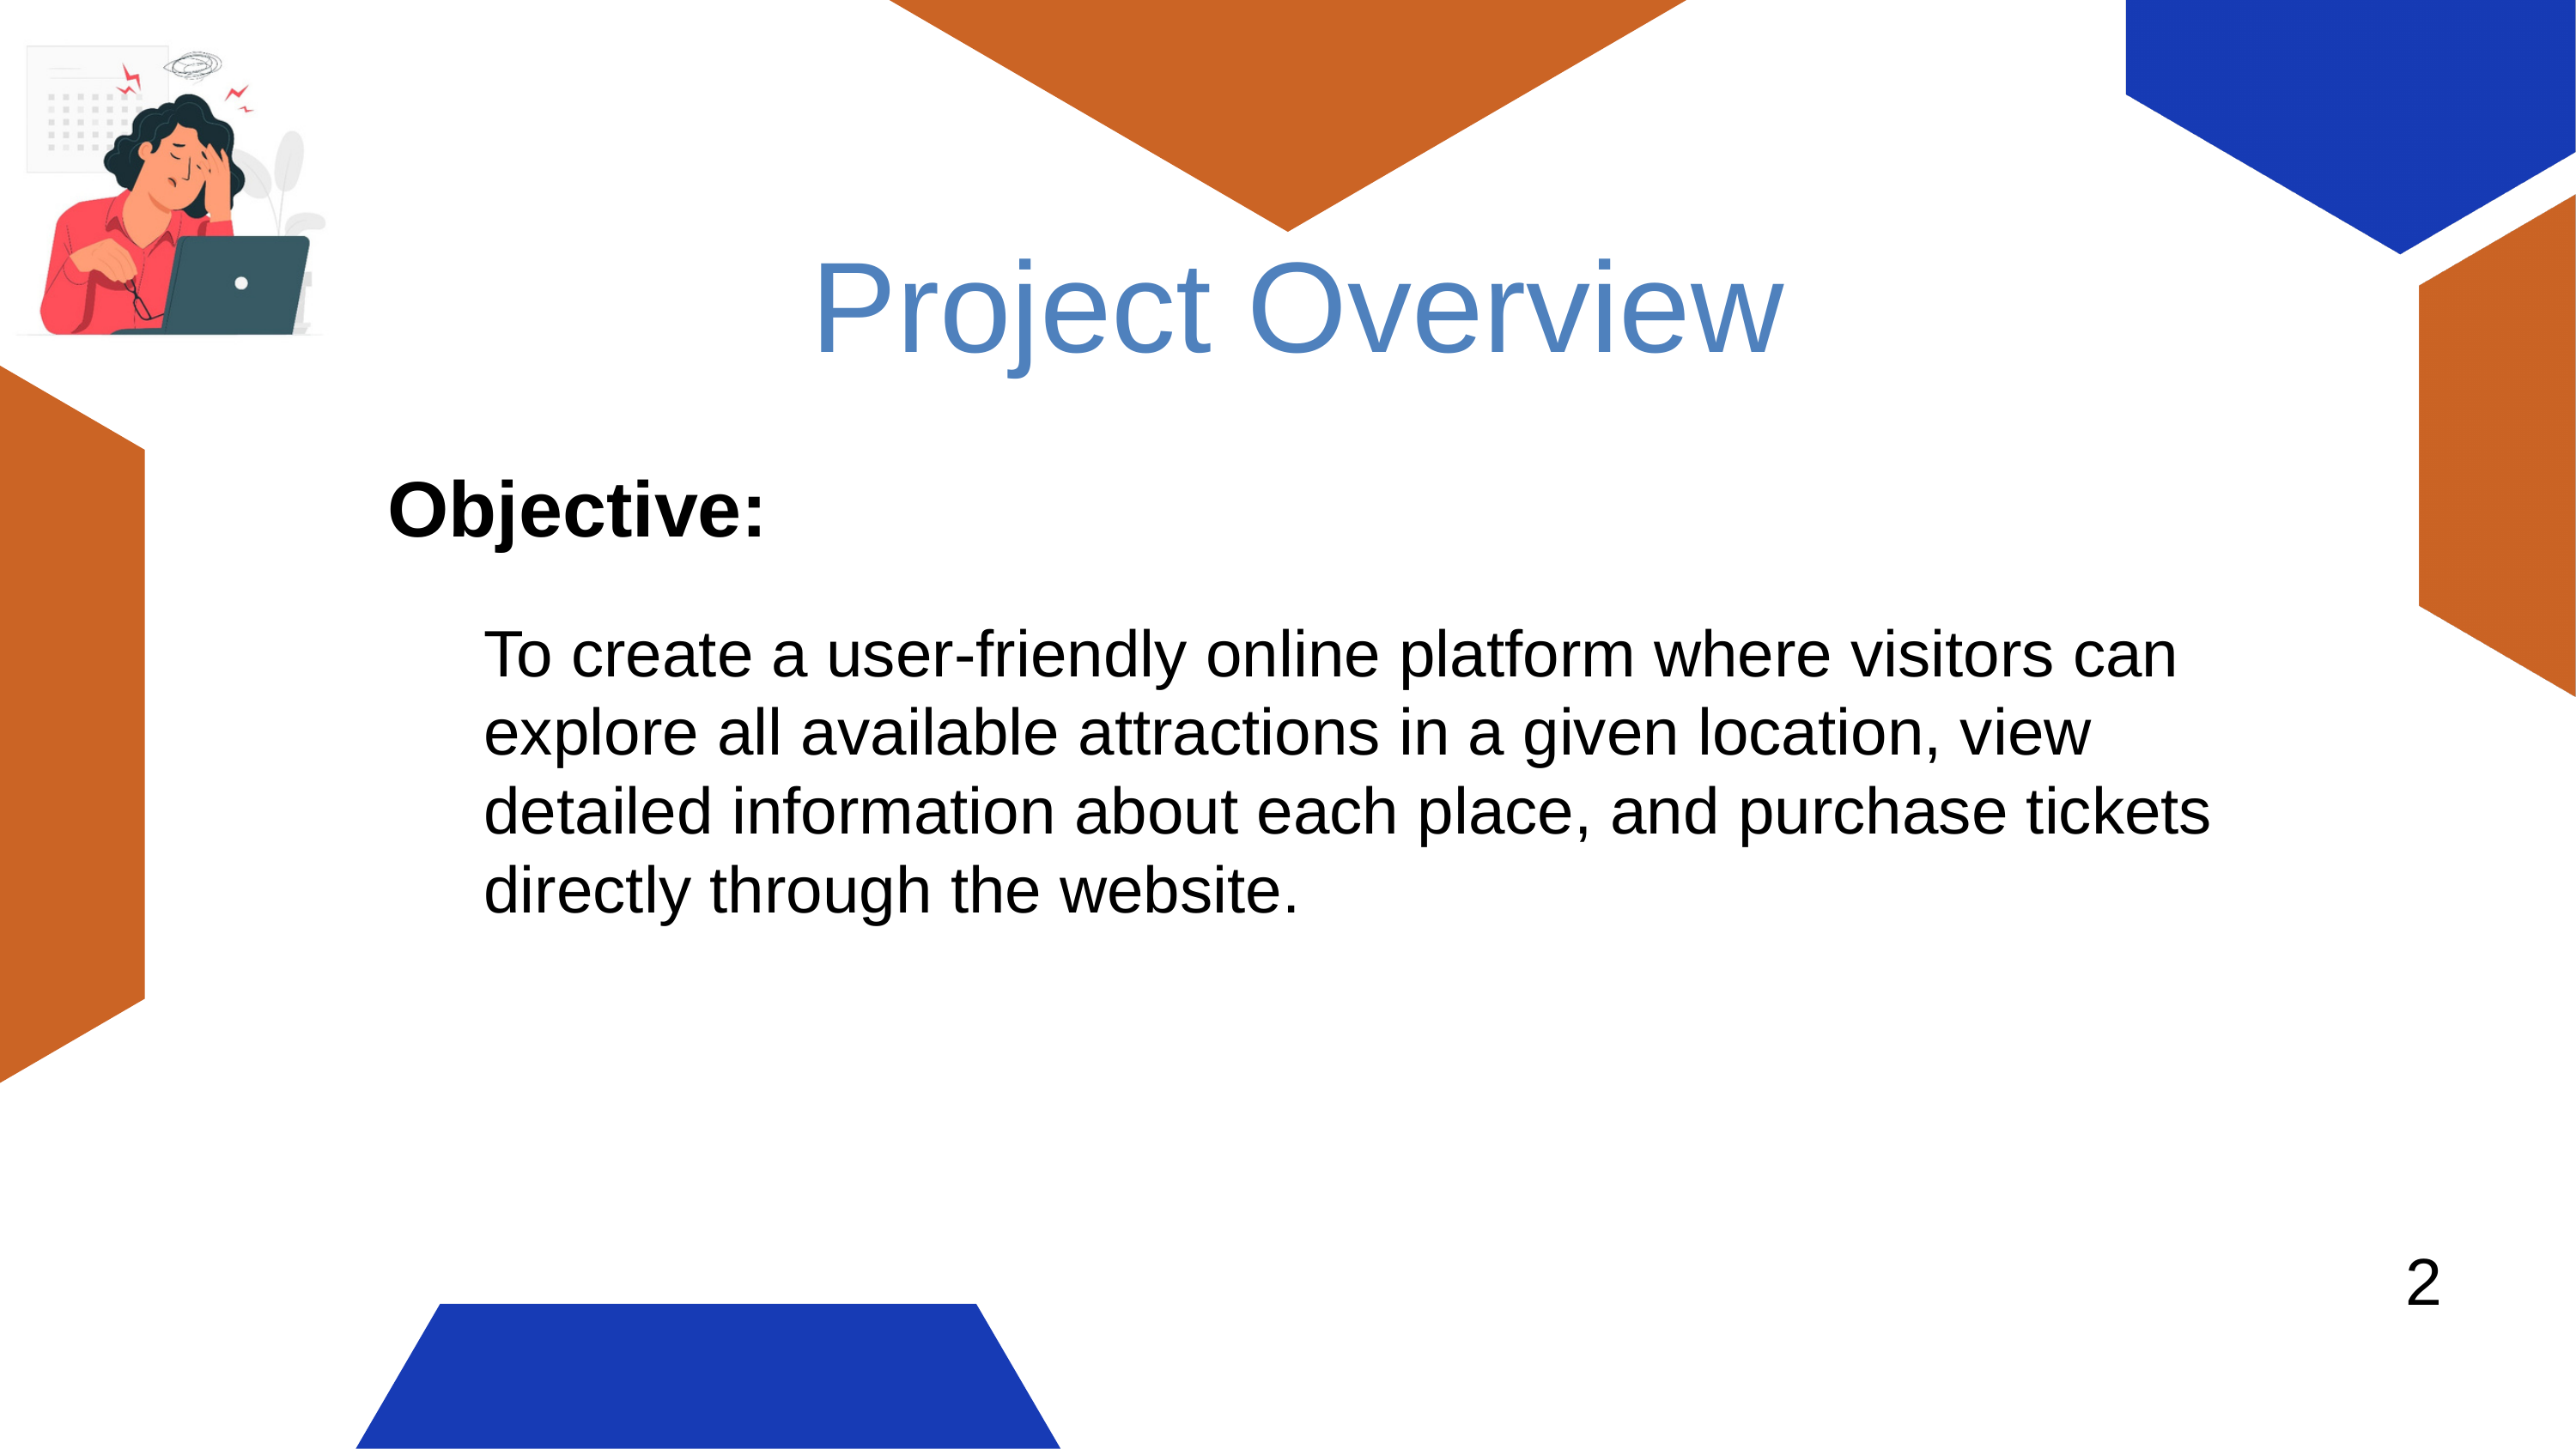

Project Overview

Objective:
To create a user-friendly online platform where visitors can explore all available attractions in a given location, view detailed information about each place, and purchase tickets directly through the website.

2